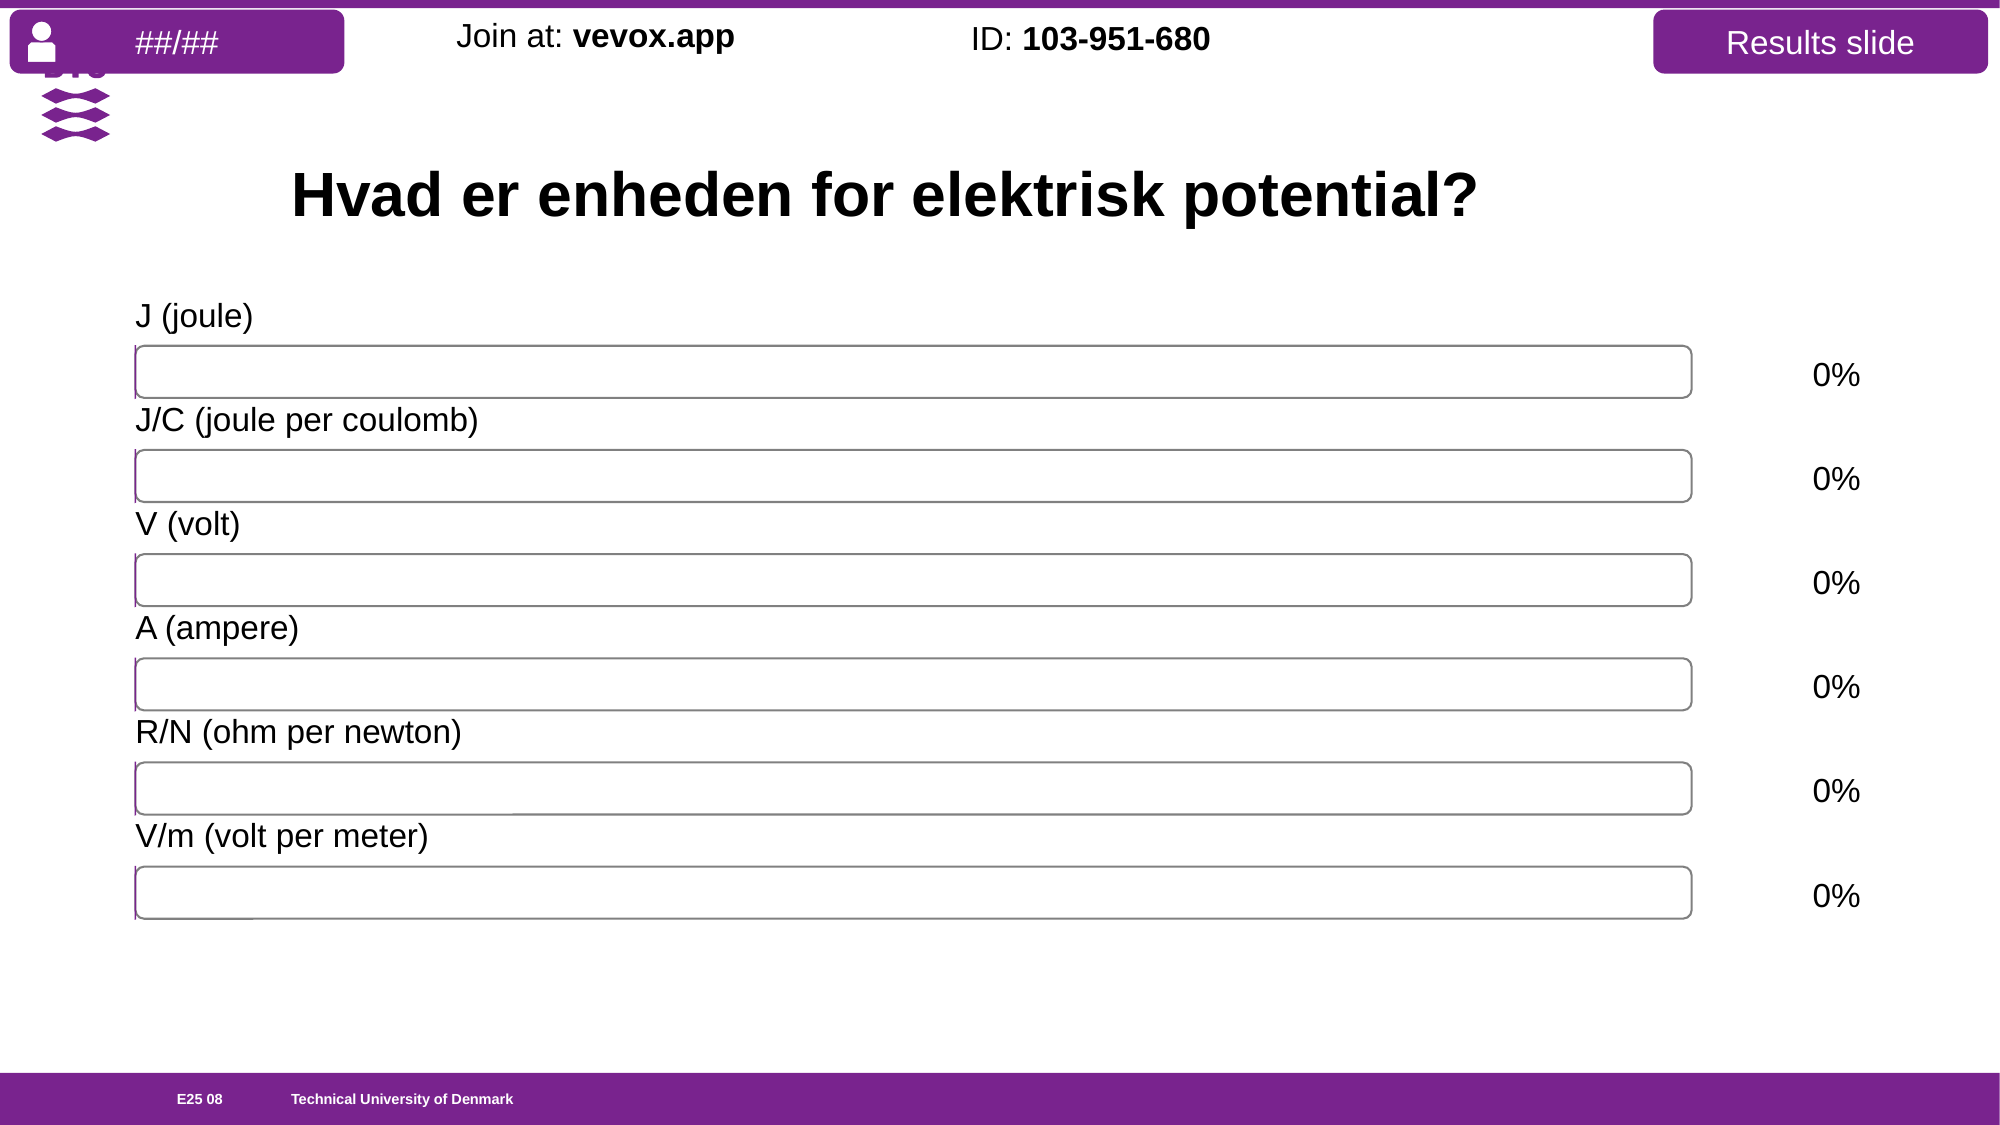

##/##
Results slide
Join at: vevox.app
ID: 103-951-680

# Hvad er enheden for elektrisk potential?
J (joule)

0%

J/C (joule per coulomb)
0%

V (volt)
0%

A (ampere)
0%

R/N (ohm per newton)
0%

V/m (volt per meter)
0%

E25 08